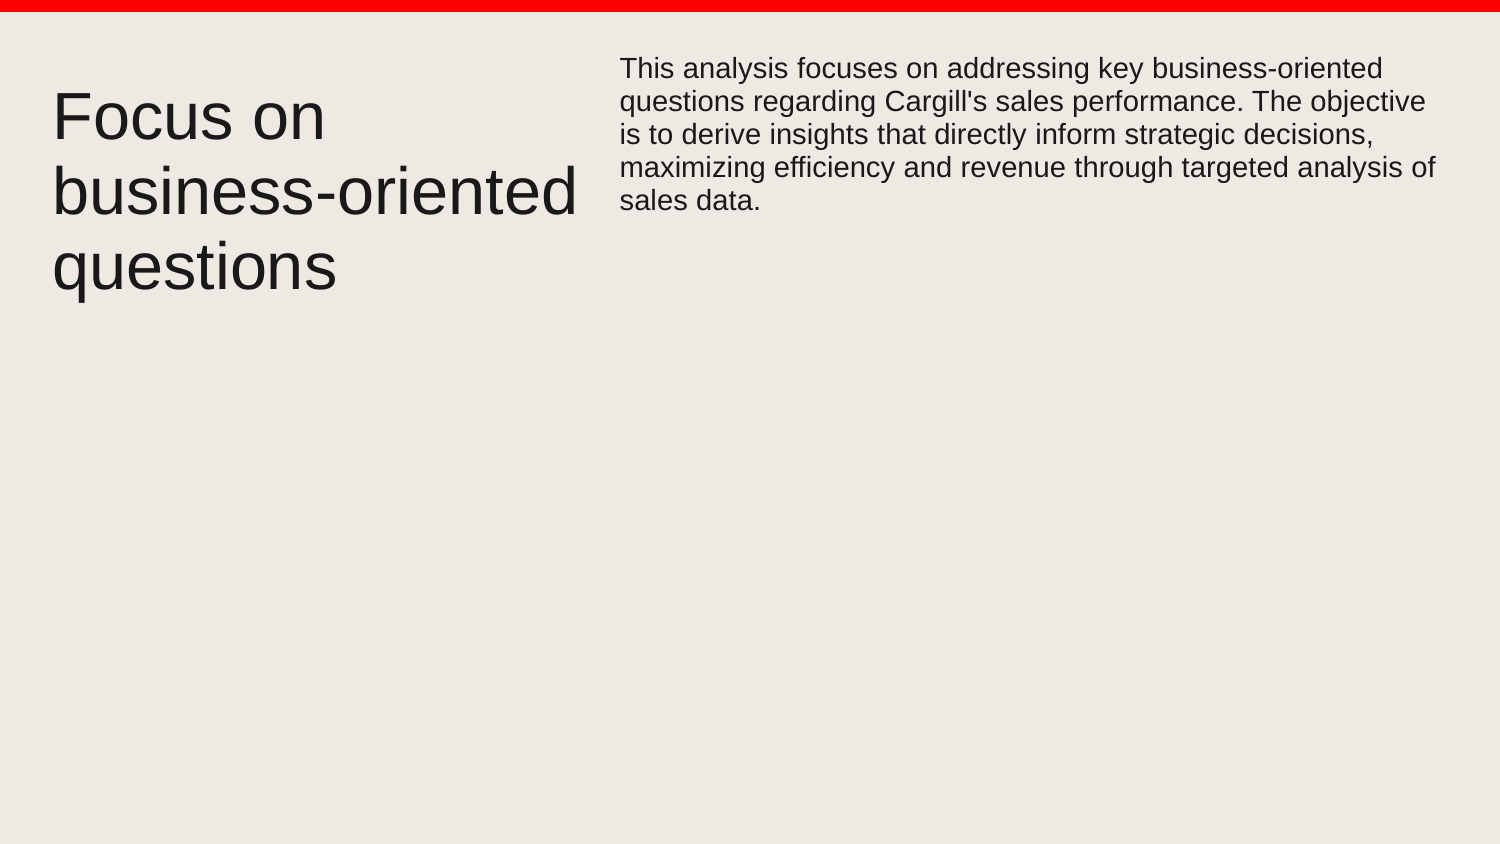

This analysis focuses on addressing key business-oriented questions regarding Cargill's sales performance. The objective is to derive insights that directly inform strategic decisions, maximizing efficiency and revenue through targeted analysis of sales data.
# Focus on business-oriented questions